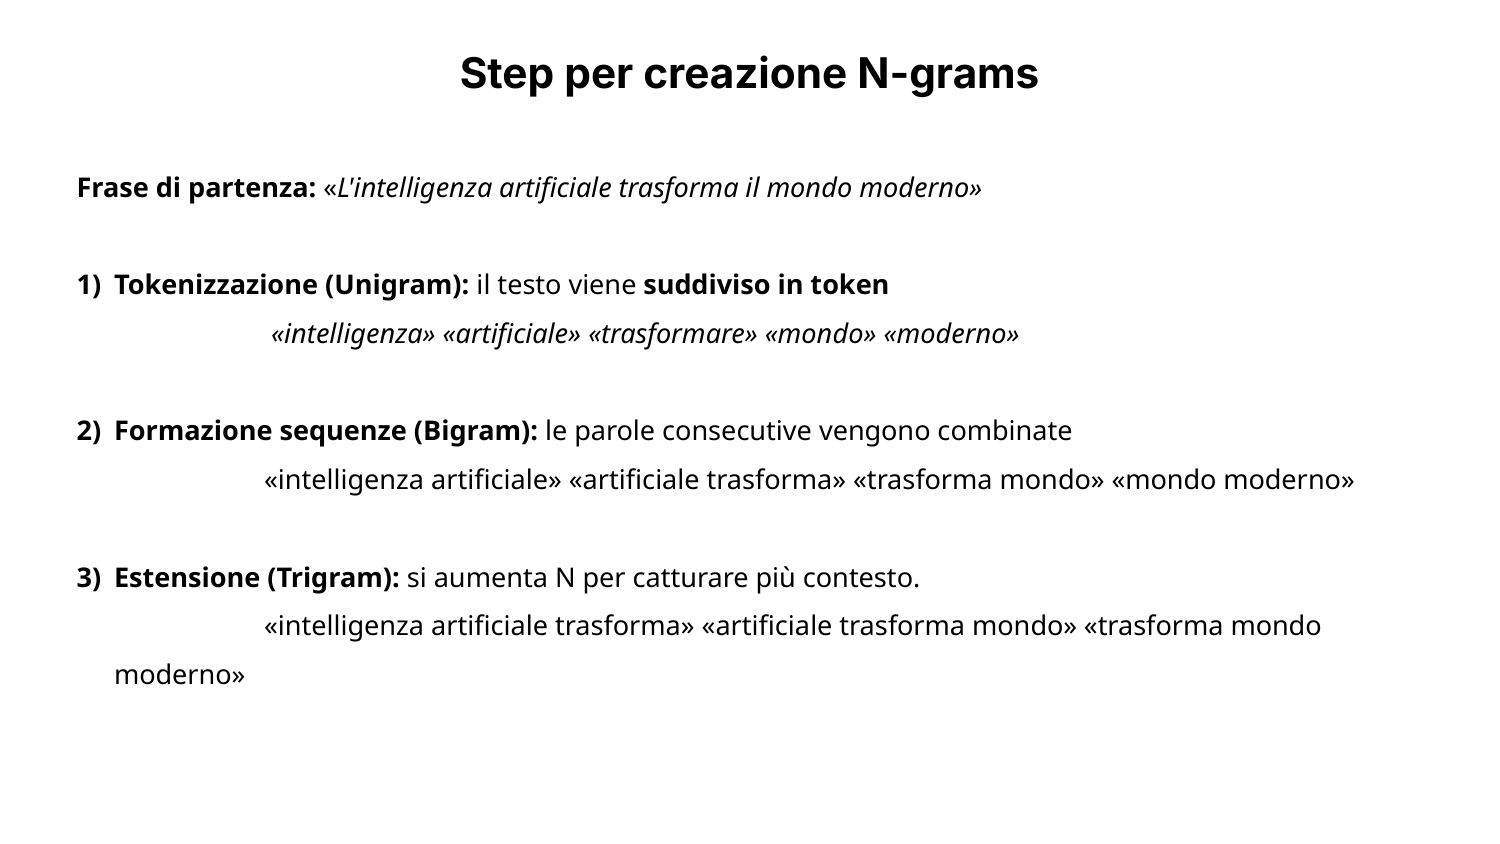

Step per creazione N-grams
Frase di partenza: «L'intelligenza artificiale trasforma il mondo moderno»

Tokenizzazione (Unigram): il testo viene suddiviso in token
	 «intelligenza» «artificiale» «trasformare» «mondo» «moderno»

Formazione sequenze (Bigram): le parole consecutive vengono combinate
	«intelligenza artificiale» «artificiale trasforma» «trasforma mondo» «mondo moderno»
Estensione (Trigram): si aumenta N per catturare più contesto.
	«intelligenza artificiale trasforma» «artificiale trasforma mondo» «trasforma mondo moderno»